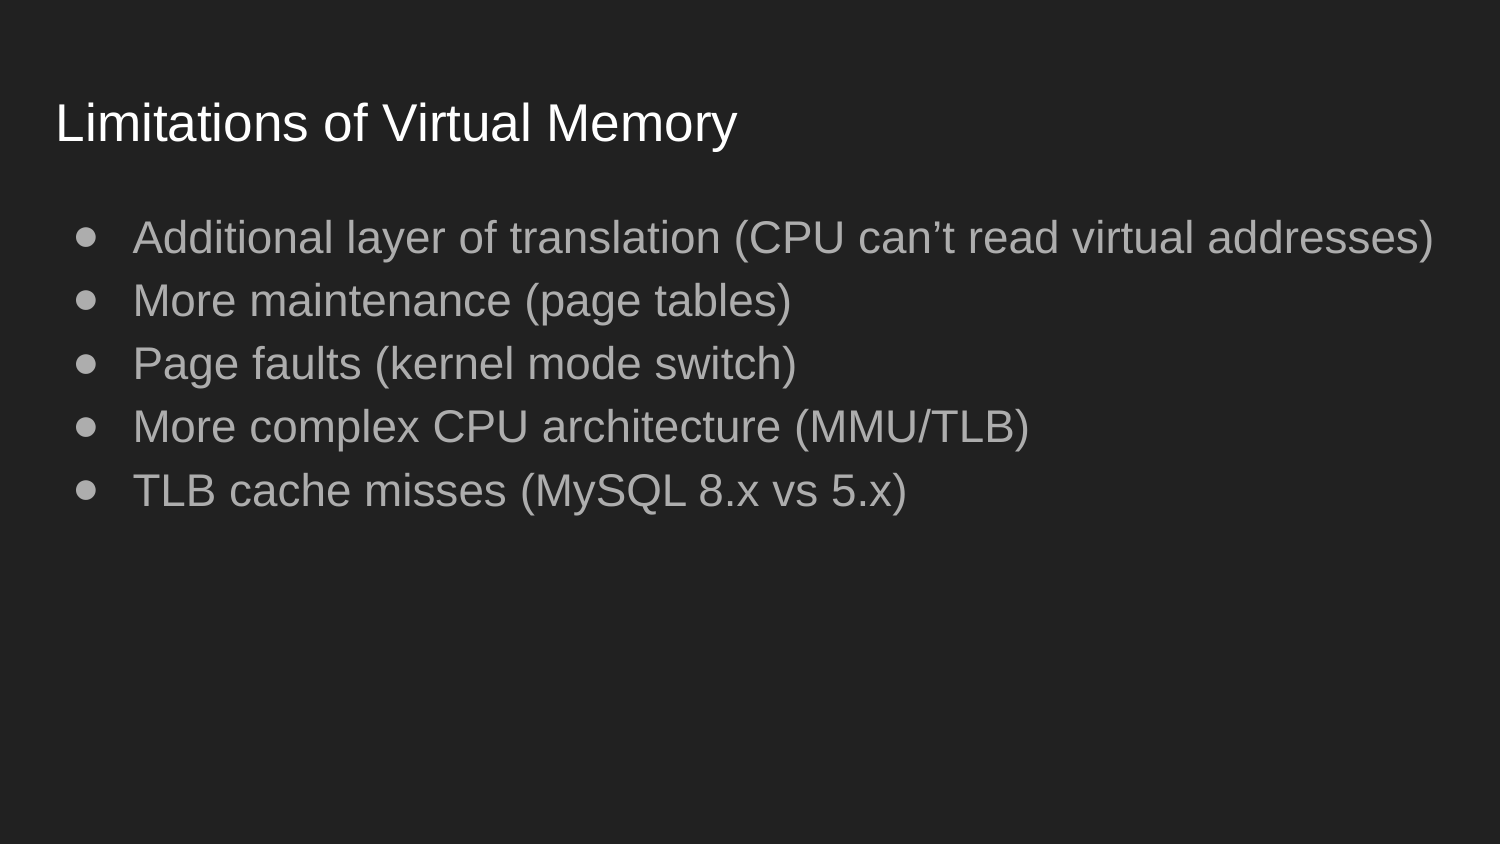

# Limitations of Virtual Memory
Additional layer of translation (CPU can’t read virtual addresses)
More maintenance (page tables)
Page faults (kernel mode switch)
More complex CPU architecture (MMU/TLB)
TLB cache misses (MySQL 8.x vs 5.x)